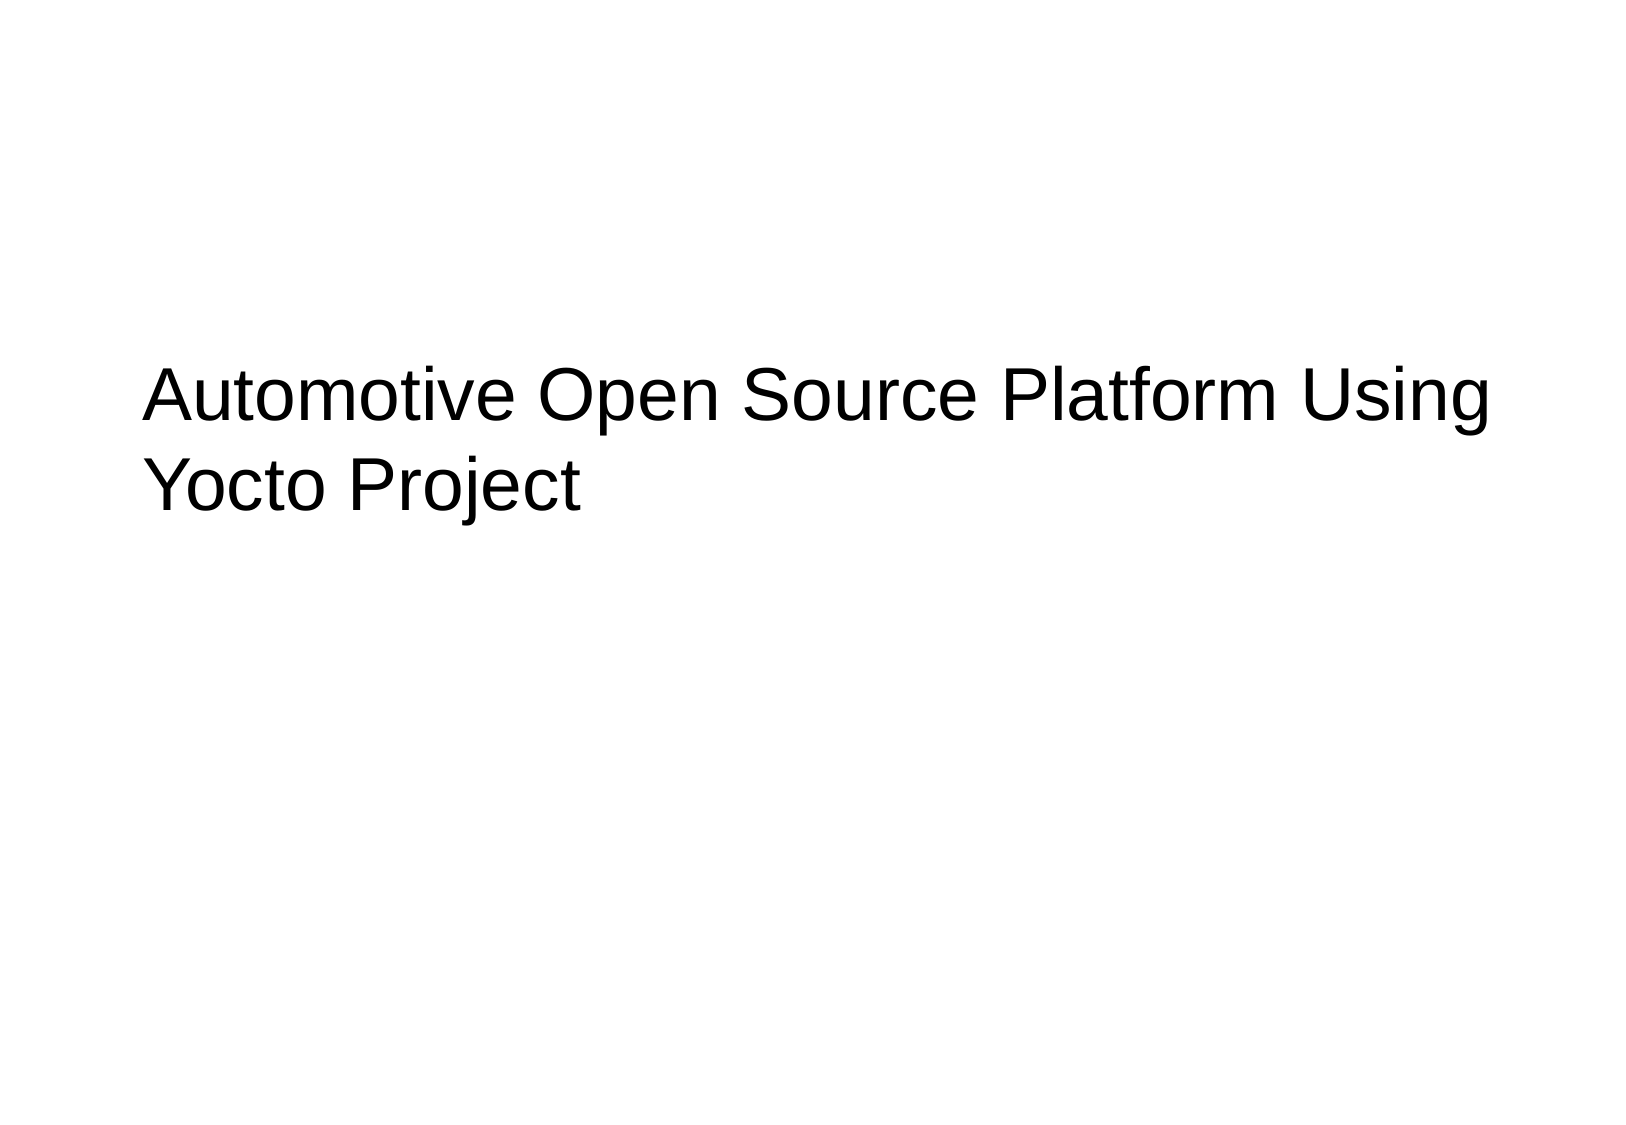

Automotive Open Source Platform Using Yocto Project